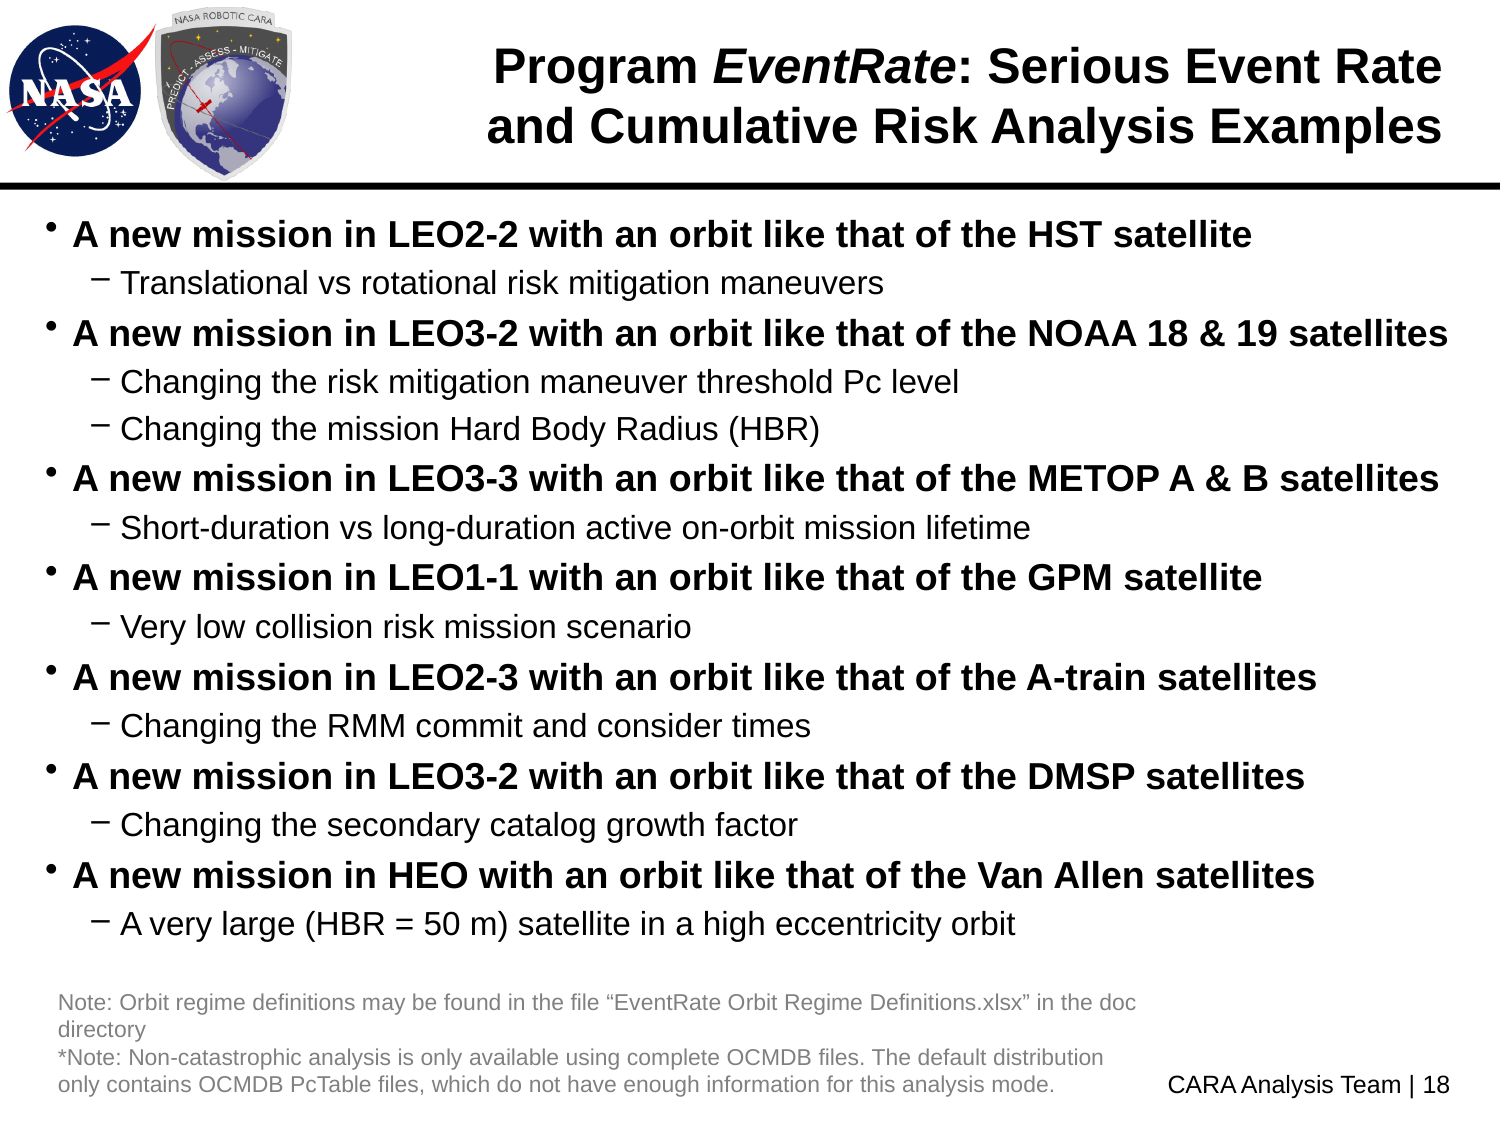

# Program EventRate: Serious Event Rate and Cumulative Risk Analysis Examples
A new mission in LEO2-2 with an orbit like that of the HST satellite
Translational vs rotational risk mitigation maneuvers
A new mission in LEO3-2 with an orbit like that of the NOAA 18 & 19 satellites
Changing the risk mitigation maneuver threshold Pc level
Changing the mission Hard Body Radius (HBR)
A new mission in LEO3-3 with an orbit like that of the METOP A & B satellites
Short-duration vs long-duration active on-orbit mission lifetime
A new mission in LEO1-1 with an orbit like that of the GPM satellite
Very low collision risk mission scenario
A new mission in LEO2-3 with an orbit like that of the A-train satellites
Changing the RMM commit and consider times
A new mission in LEO3-2 with an orbit like that of the DMSP satellites
Changing the secondary catalog growth factor
A new mission in HEO with an orbit like that of the Van Allen satellites
A very large (HBR = 50 m) satellite in a high eccentricity orbit
Note: Orbit regime definitions may be found in the file “EventRate Orbit Regime Definitions.xlsx” in the doc directory
*Note: Non-catastrophic analysis is only available using complete OCMDB files. The default distribution only contains OCMDB PcTable files, which do not have enough information for this analysis mode.